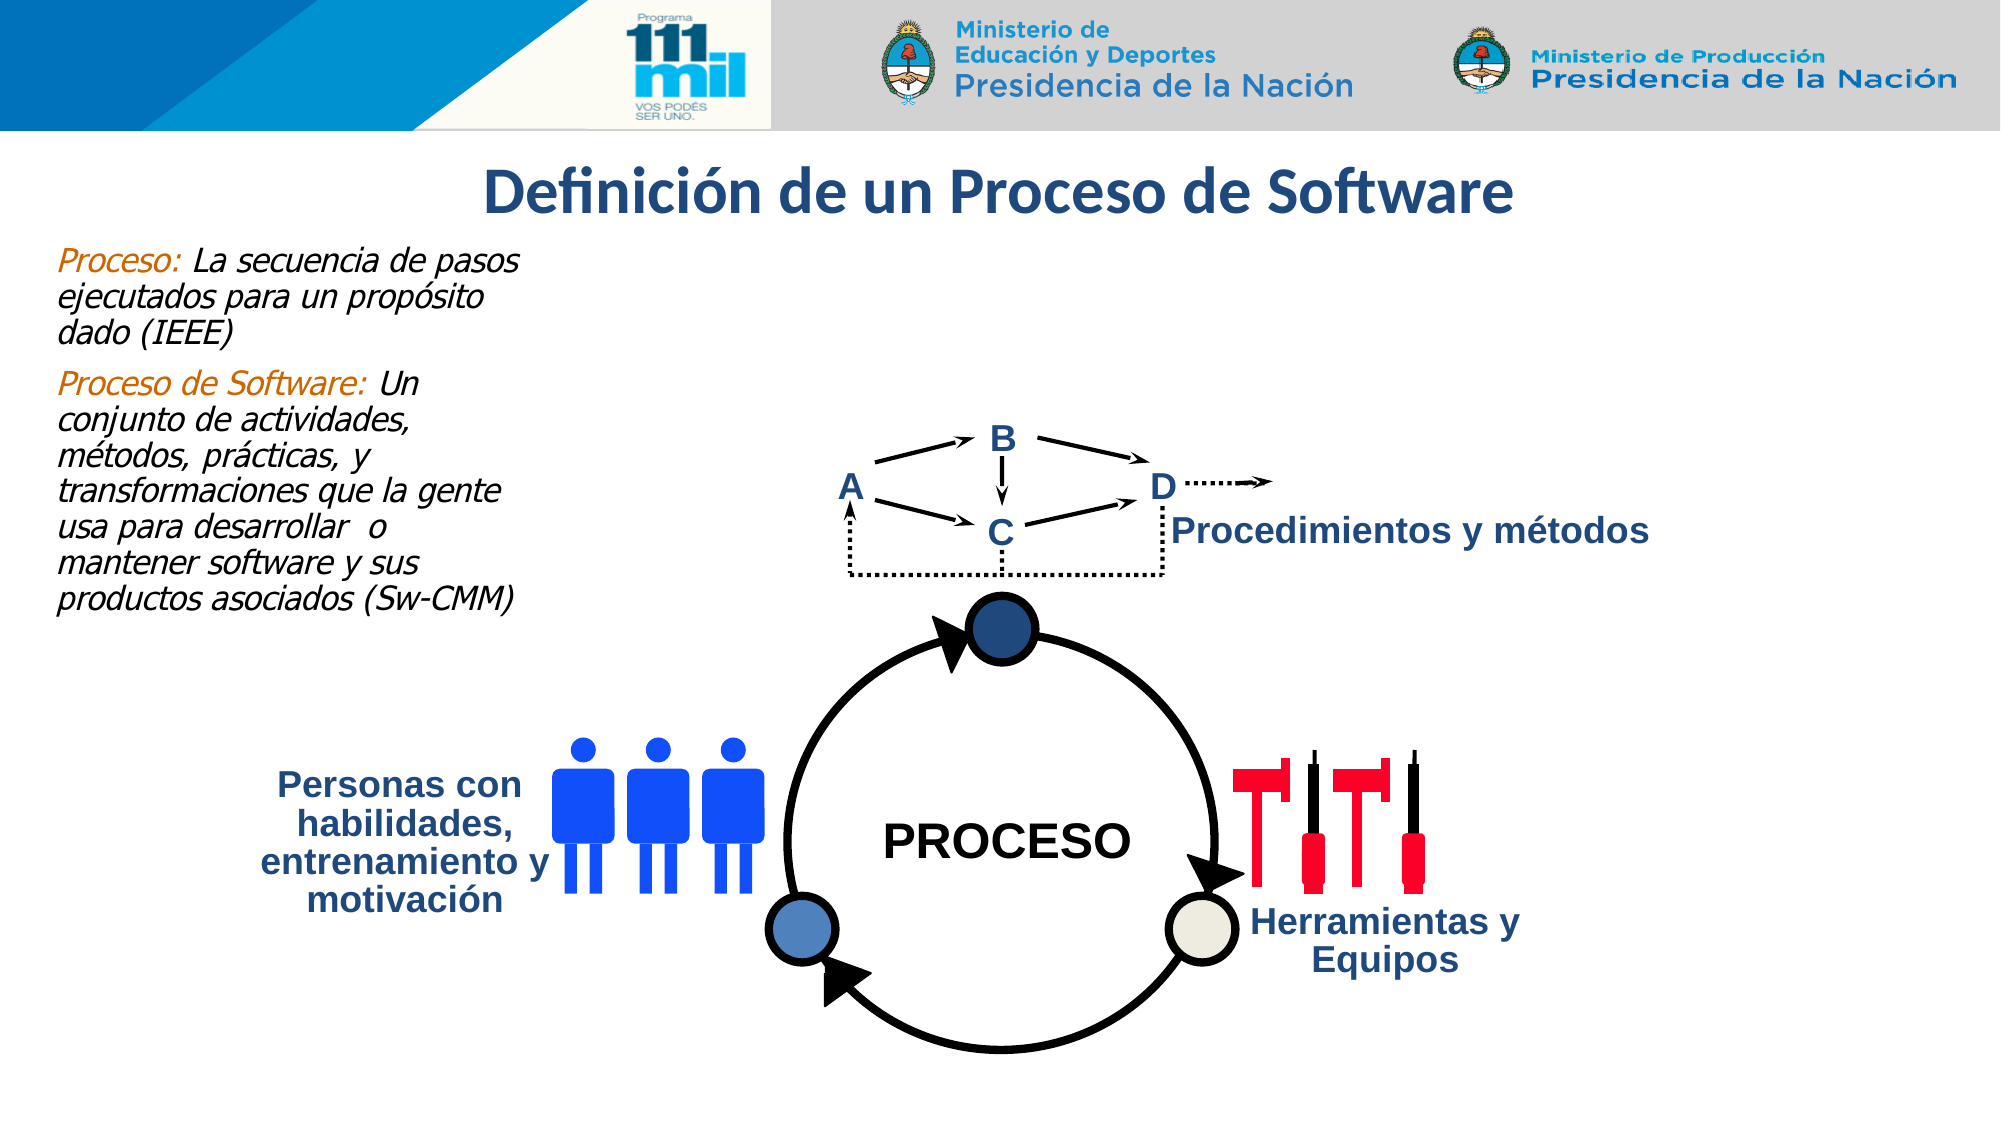

12
# Definición de un Proceso de Software
Proceso: La secuencia de pasos ejecutados para un propósito dado (IEEE)
Proceso de Software: Un conjunto de actividades, métodos, prácticas, y transformaciones que la gente usa para desarrollar  o mantener software y sus productos asociados (Sw-CMM)
B

A
D

Procedimientos y métodos
C

Personas con
habilidades,
entrenamiento y
motivación

PROCESO

Herramientas y
Equipos